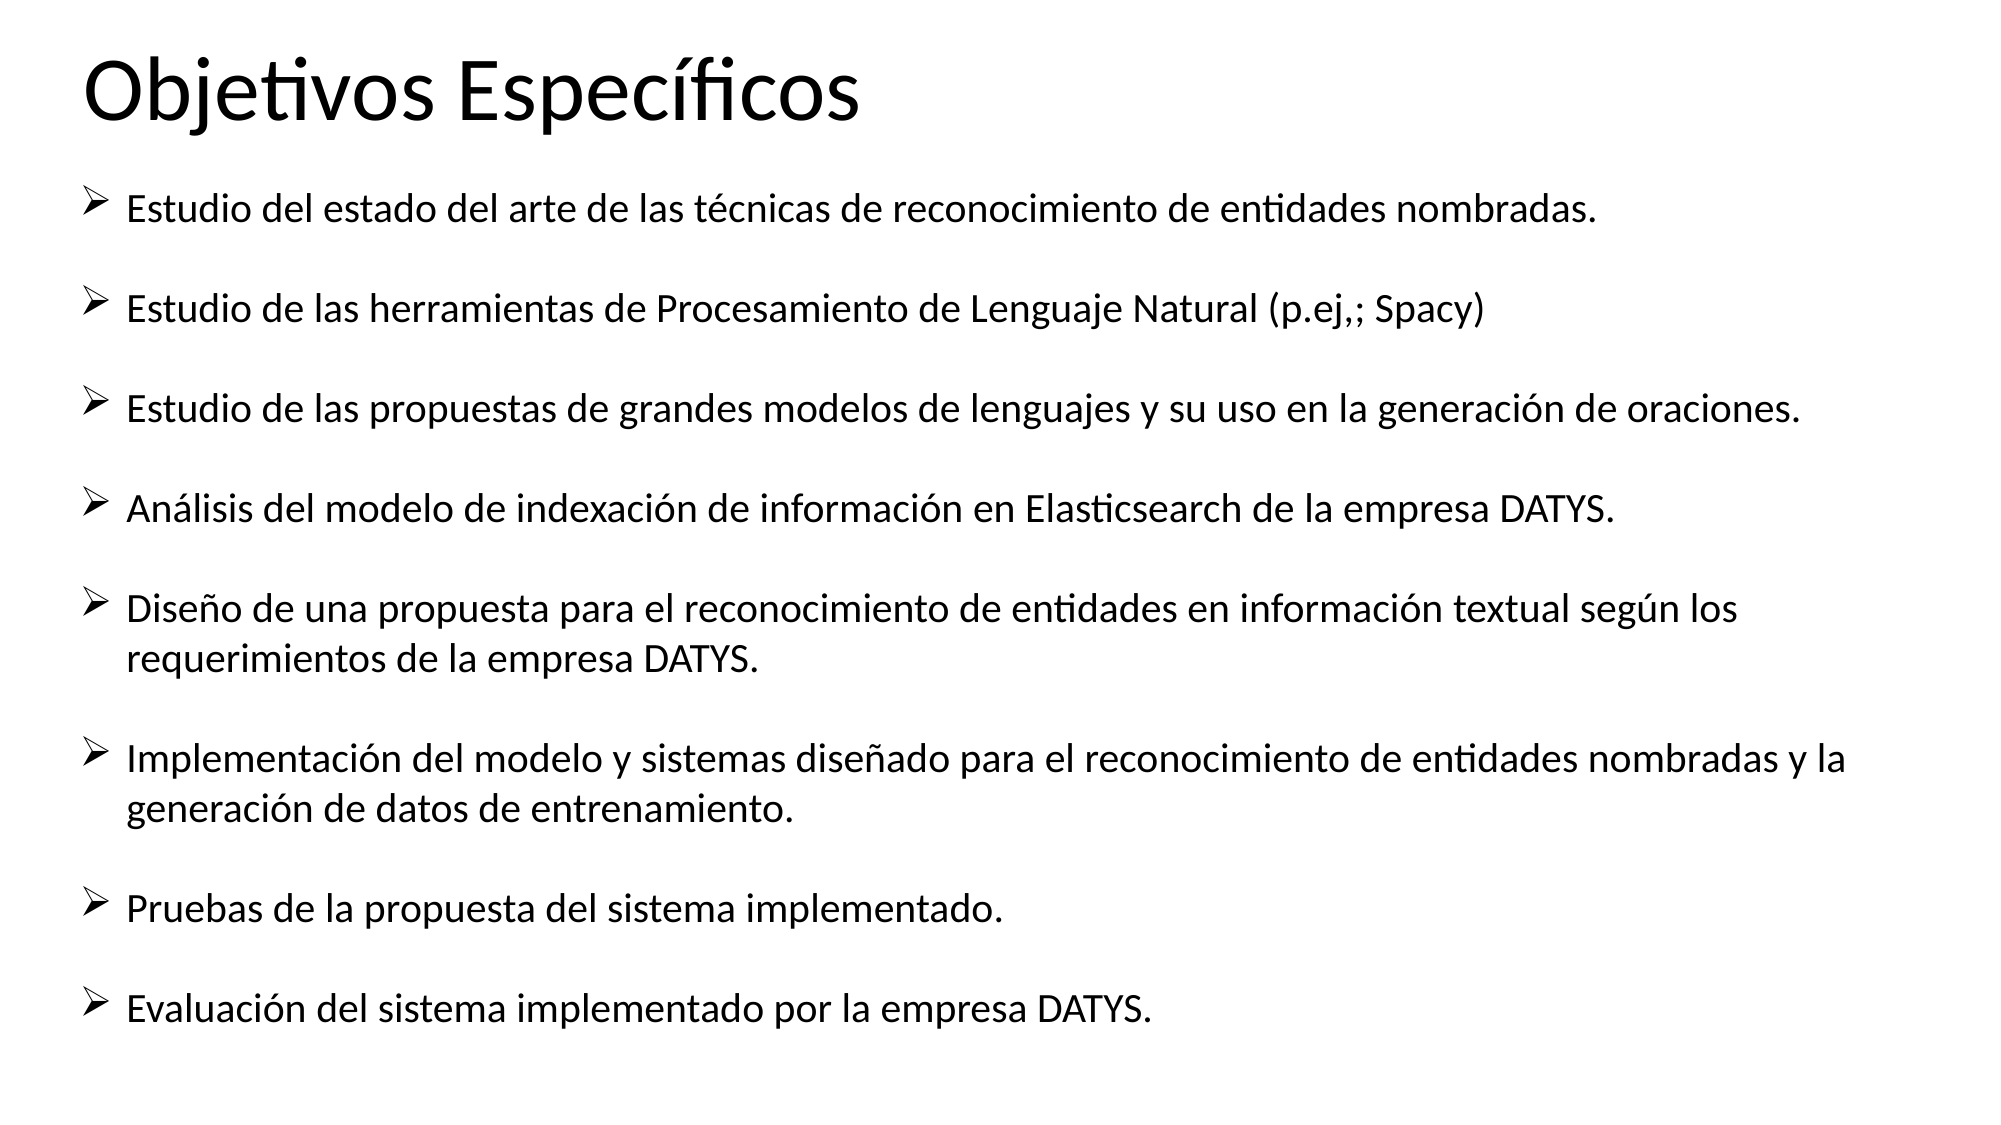

Objetivos Específicos
Estudio del estado del arte de las técnicas de reconocimiento de entidades nombradas.

Estudio de las herramientas de Procesamiento de Lenguaje Natural (p.ej,; Spacy)

Estudio de las propuestas de grandes modelos de lenguajes y su uso en la generación de oraciones.

Análisis del modelo de indexación de información en Elasticsearch de la empresa DATYS.

Diseño de una propuesta para el reconocimiento de entidades en información textual según los requerimientos de la empresa DATYS.

Implementación del modelo y sistemas diseñado para el reconocimiento de entidades nombradas y la generación de datos de entrenamiento.

Pruebas de la propuesta del sistema implementado.

Evaluación del sistema implementado por la empresa DATYS.